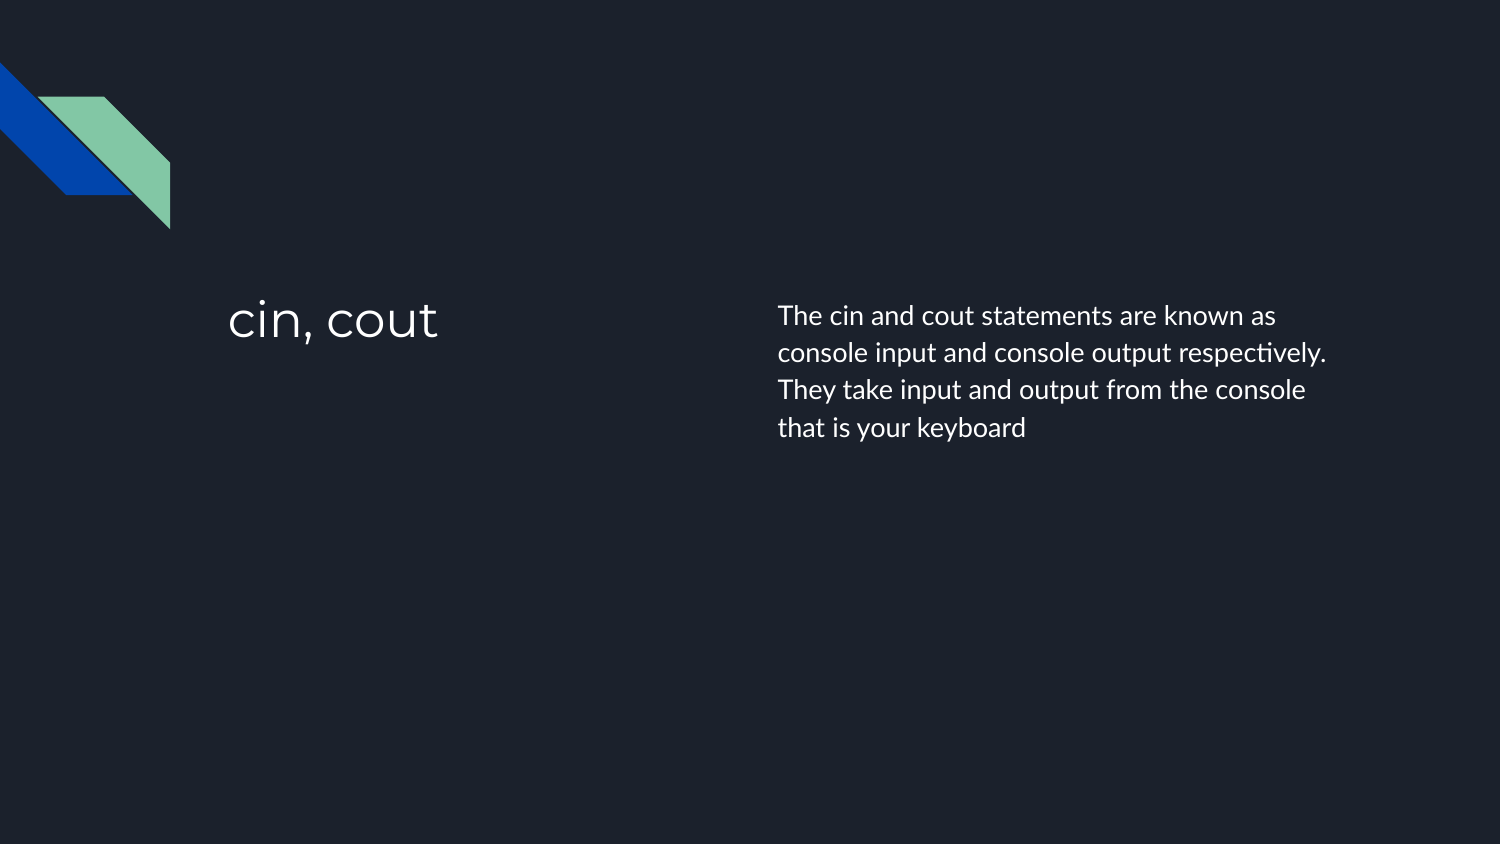

# cin, cout
The cin and cout statements are known as console input and console output respectively. They take input and output from the console that is your keyboard